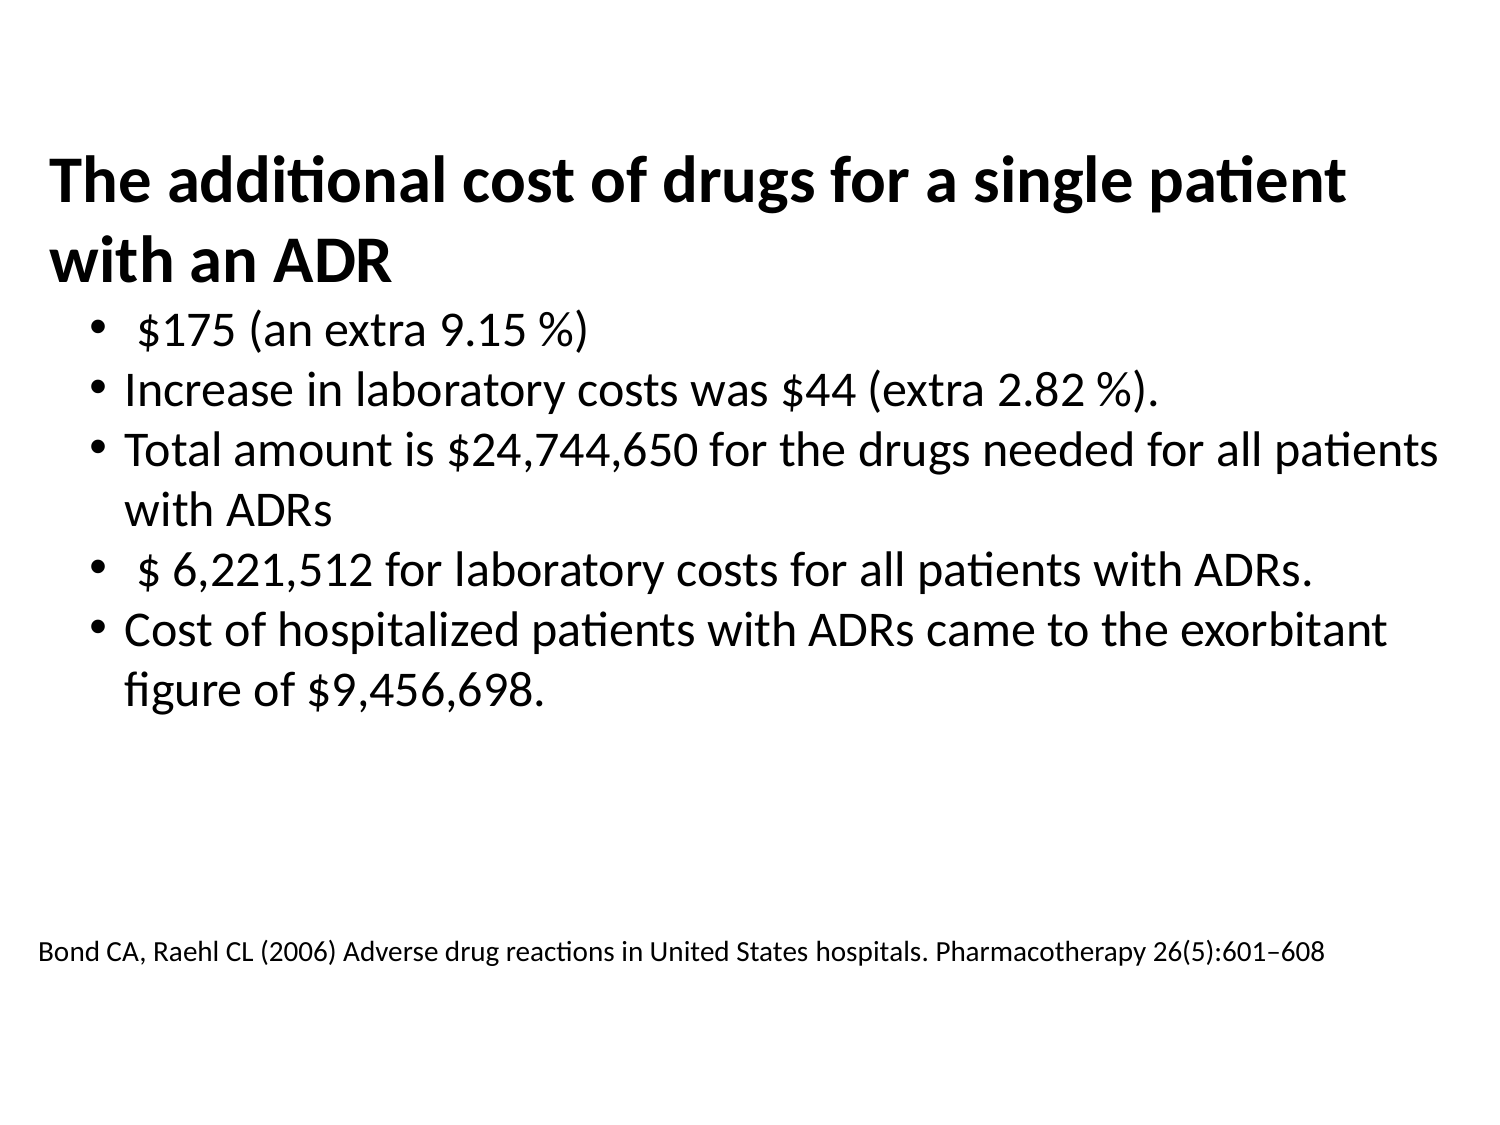

The additional cost of drugs for a single patient with an ADR
 $175 (an extra 9.15 %)
Increase in laboratory costs was $44 (extra 2.82 %).
Total amount is $24,744,650 for the drugs needed for all patients with ADRs
 $ 6,221,512 for laboratory costs for all patients with ADRs.
Cost of hospitalized patients with ADRs came to the exorbitant figure of $9,456,698.
Bond CA, Raehl CL (2006) Adverse drug reactions in United States hospitals. Pharmacotherapy 26(5):601–608